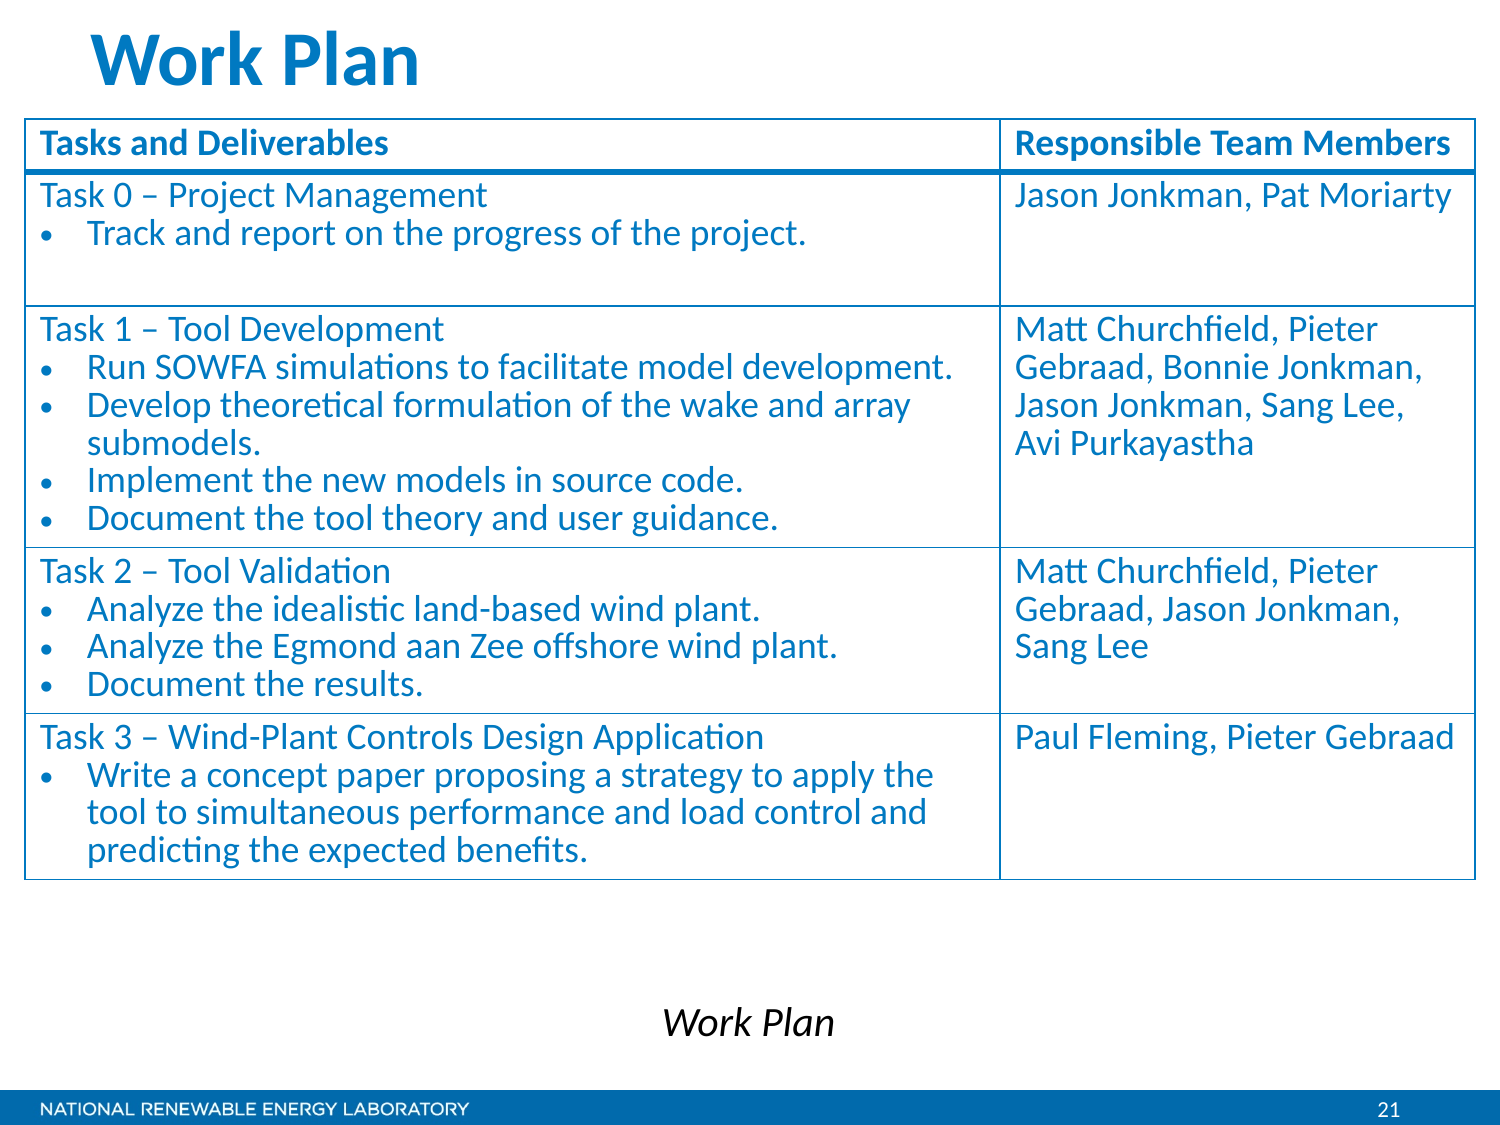

# Work Plan
| Tasks and Deliverables | Responsible Team Members |
| --- | --- |
| Task 0 – Project Management Track and report on the progress of the project. | Jason Jonkman, Pat Moriarty |
| Task 1 – Tool Development Run SOWFA simulations to facilitate model development. Develop theoretical formulation of the wake and array submodels. Implement the new models in source code. Document the tool theory and user guidance. | Matt Churchfield, Pieter Gebraad, Bonnie Jonkman, Jason Jonkman, Sang Lee, Avi Purkayastha |
| Task 2 – Tool Validation Analyze the idealistic land-based wind plant. Analyze the Egmond aan Zee offshore wind plant. Document the results. | Matt Churchfield, Pieter Gebraad, Jason Jonkman, Sang Lee |
| Task 3 – Wind-Plant Controls Design Application Write a concept paper proposing a strategy to apply the tool to simultaneous performance and load control and predicting the expected benefits. | Paul Fleming, Pieter Gebraad |
Work Plan